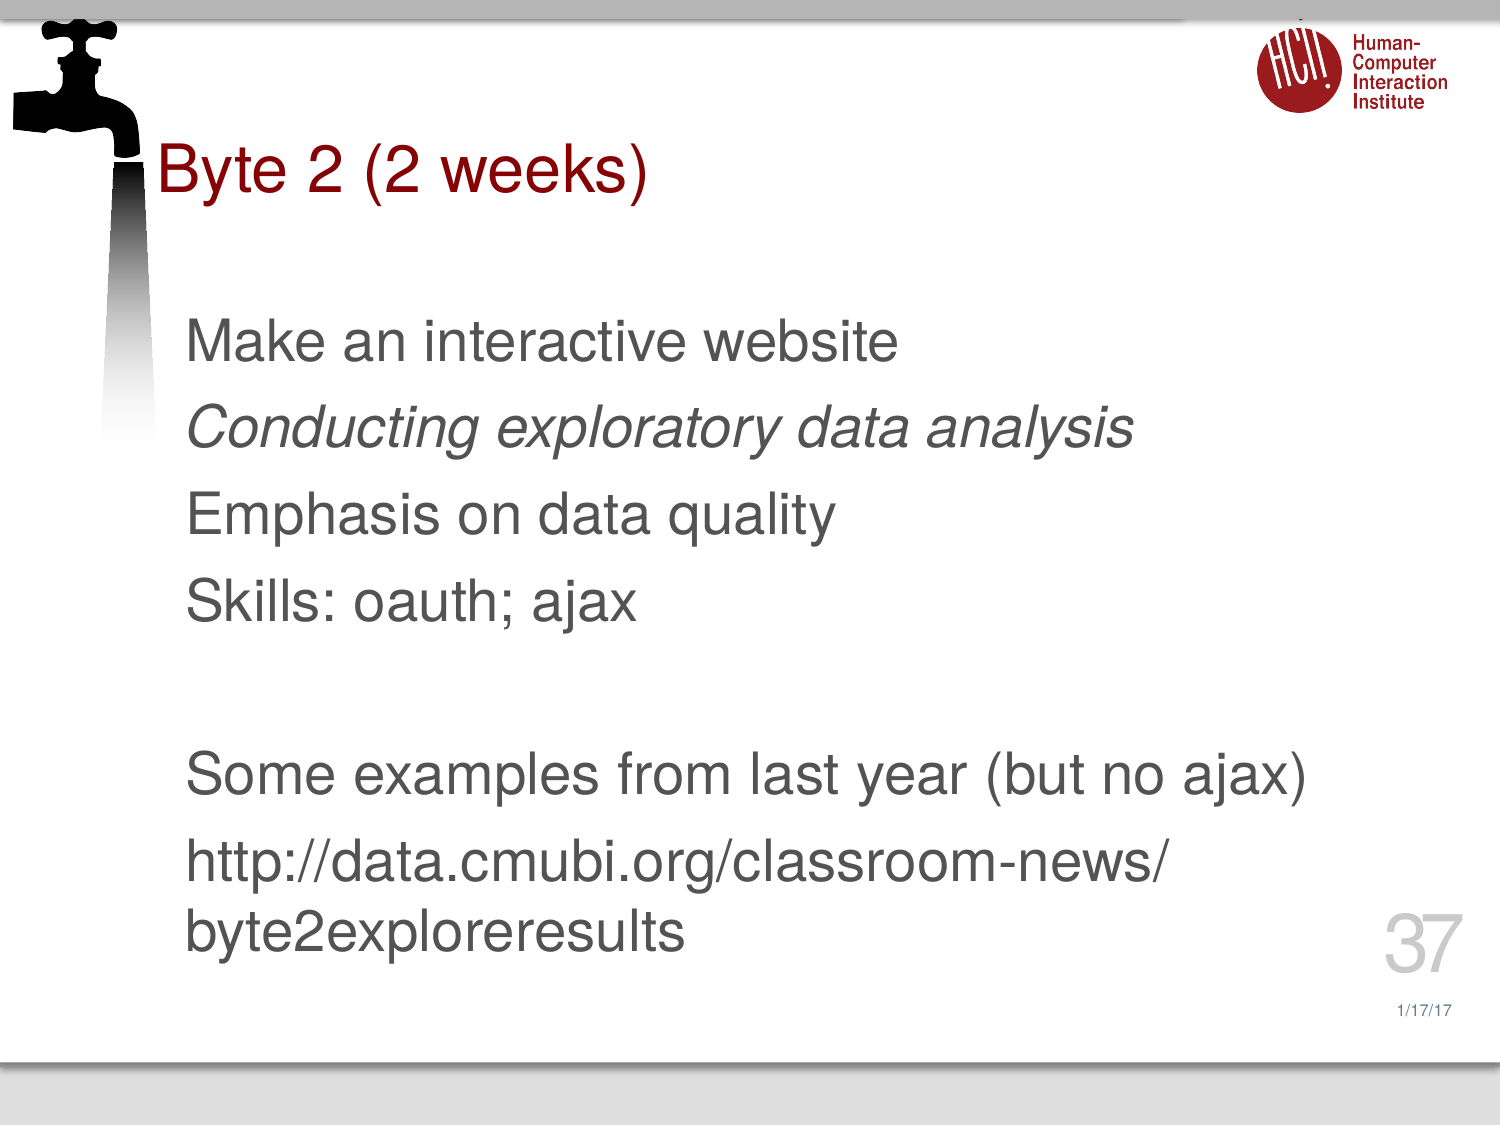

# Byte 2 (2 weeks)
Make an interactive website
Conducting exploratory data analysis
Emphasis on data quality
Skills: oauth; ajax

Some examples from last year (but no ajax)
http://data.cmubi.org/classroom-news/byte2exploreresults

37
1/17/17